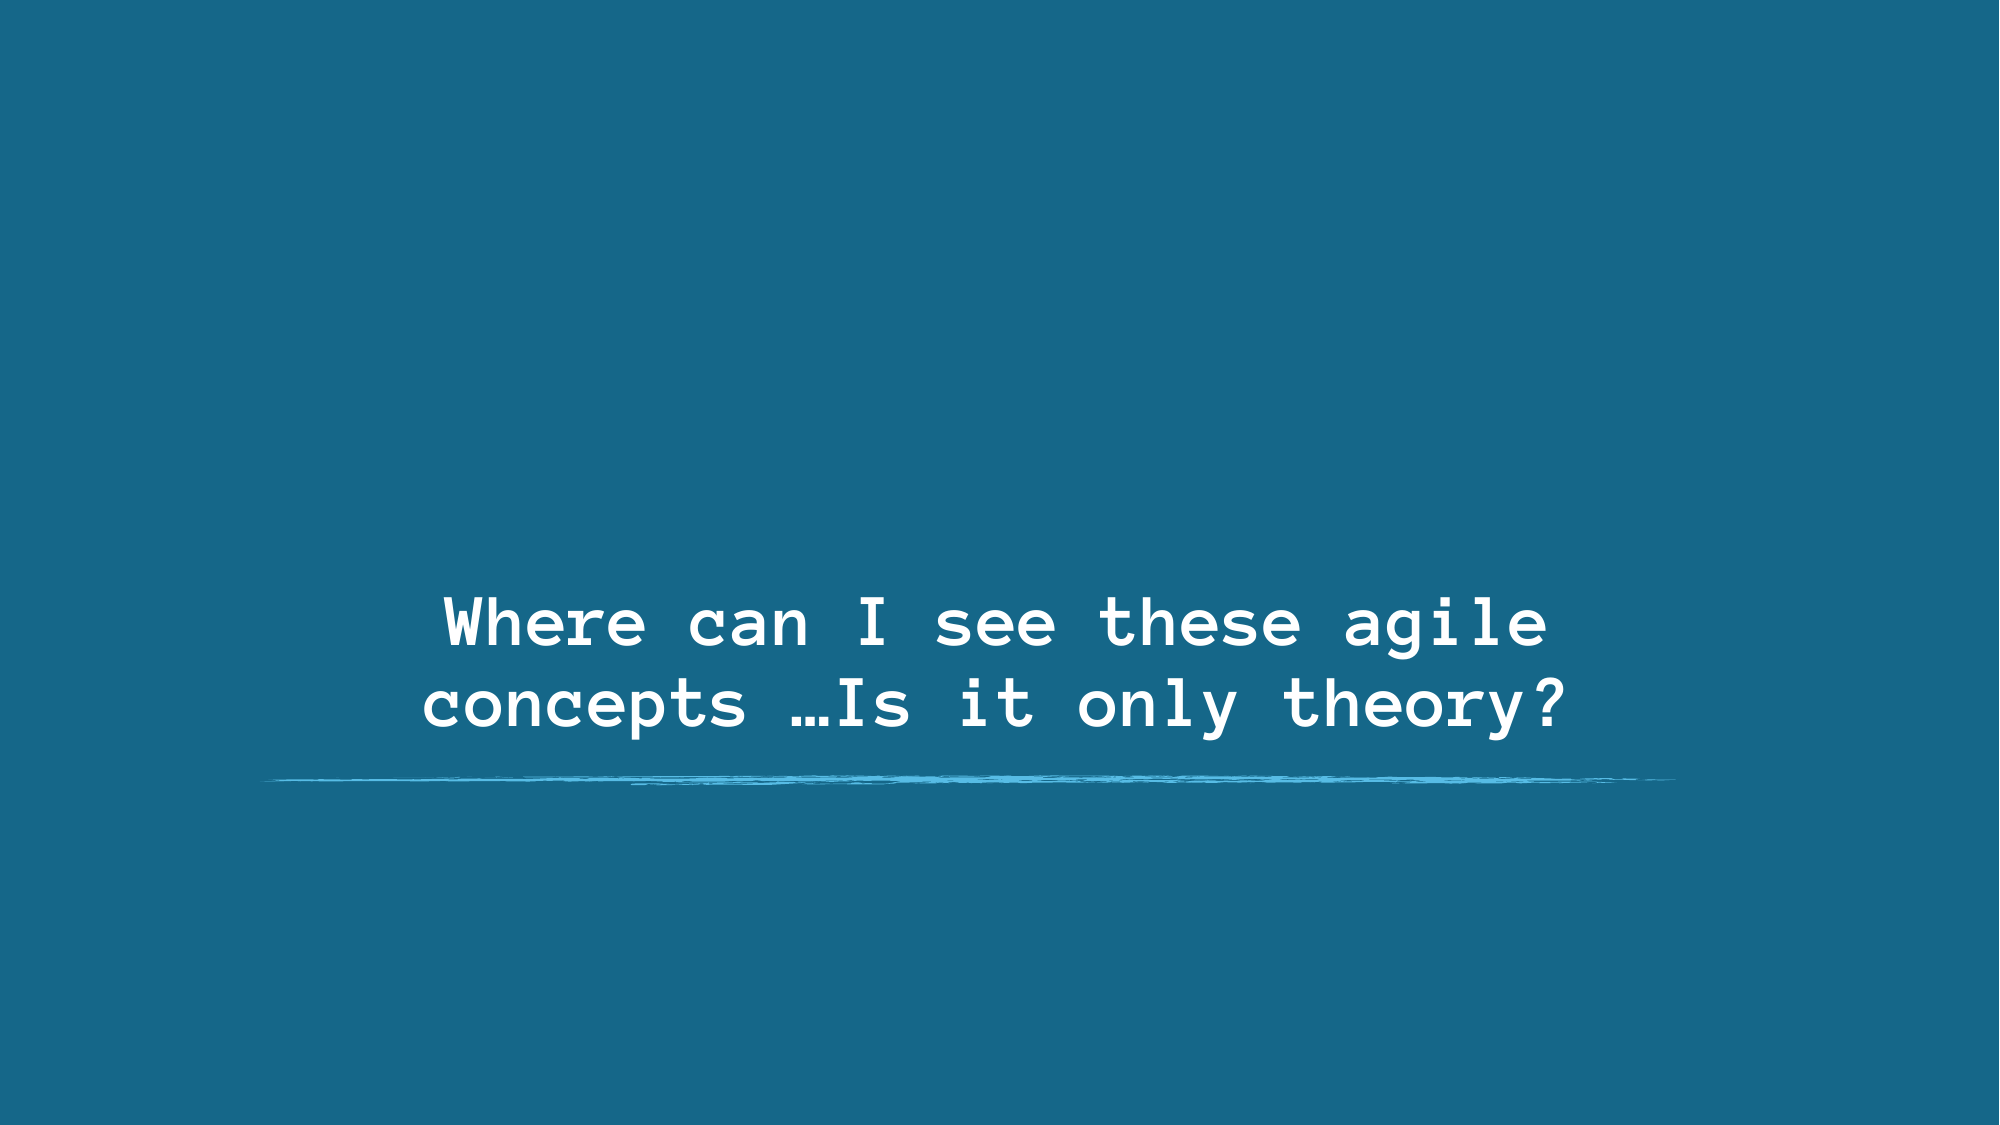

# Where can I see these agile concepts …Is it only theory?